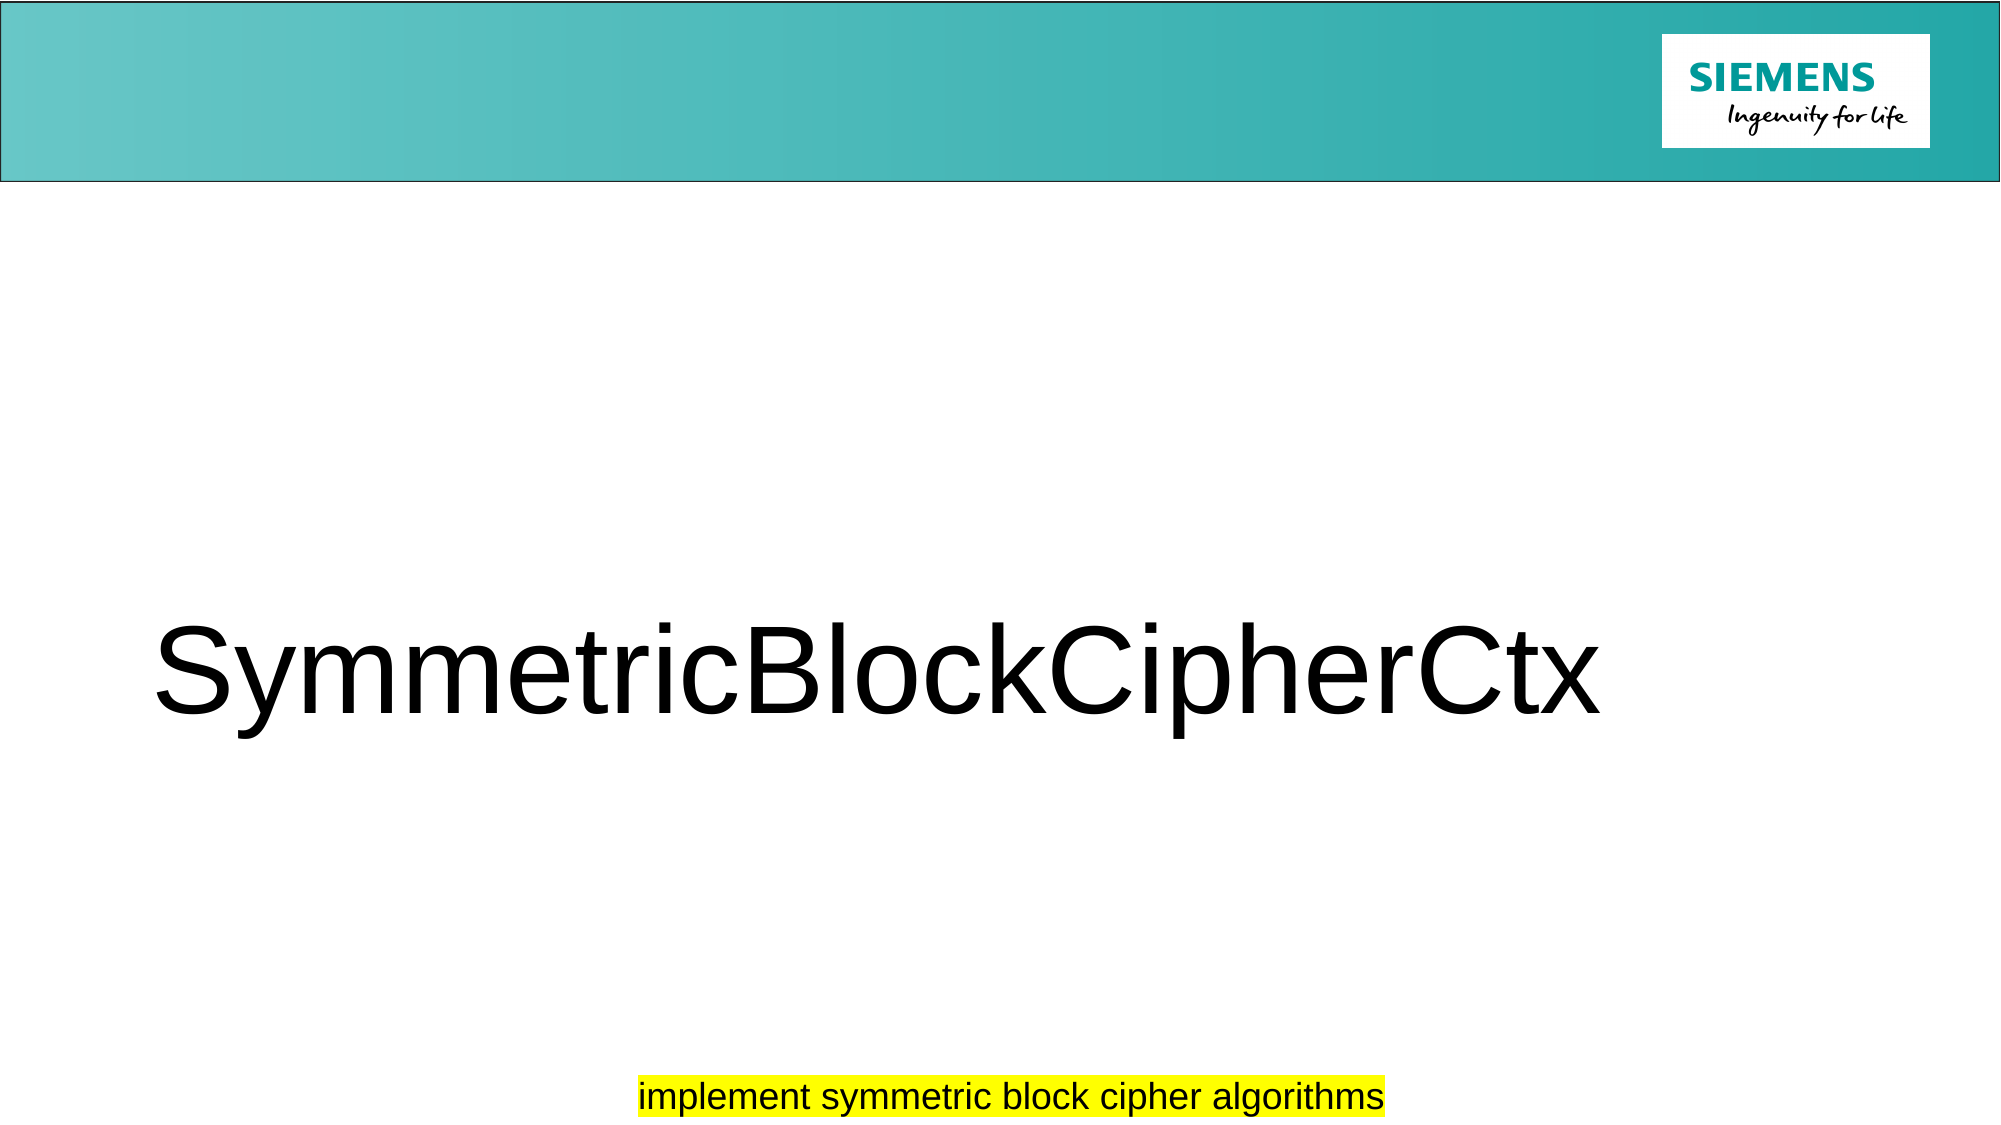

# SymmetricBlockCipherCtx
implement symmetric block cipher algorithms